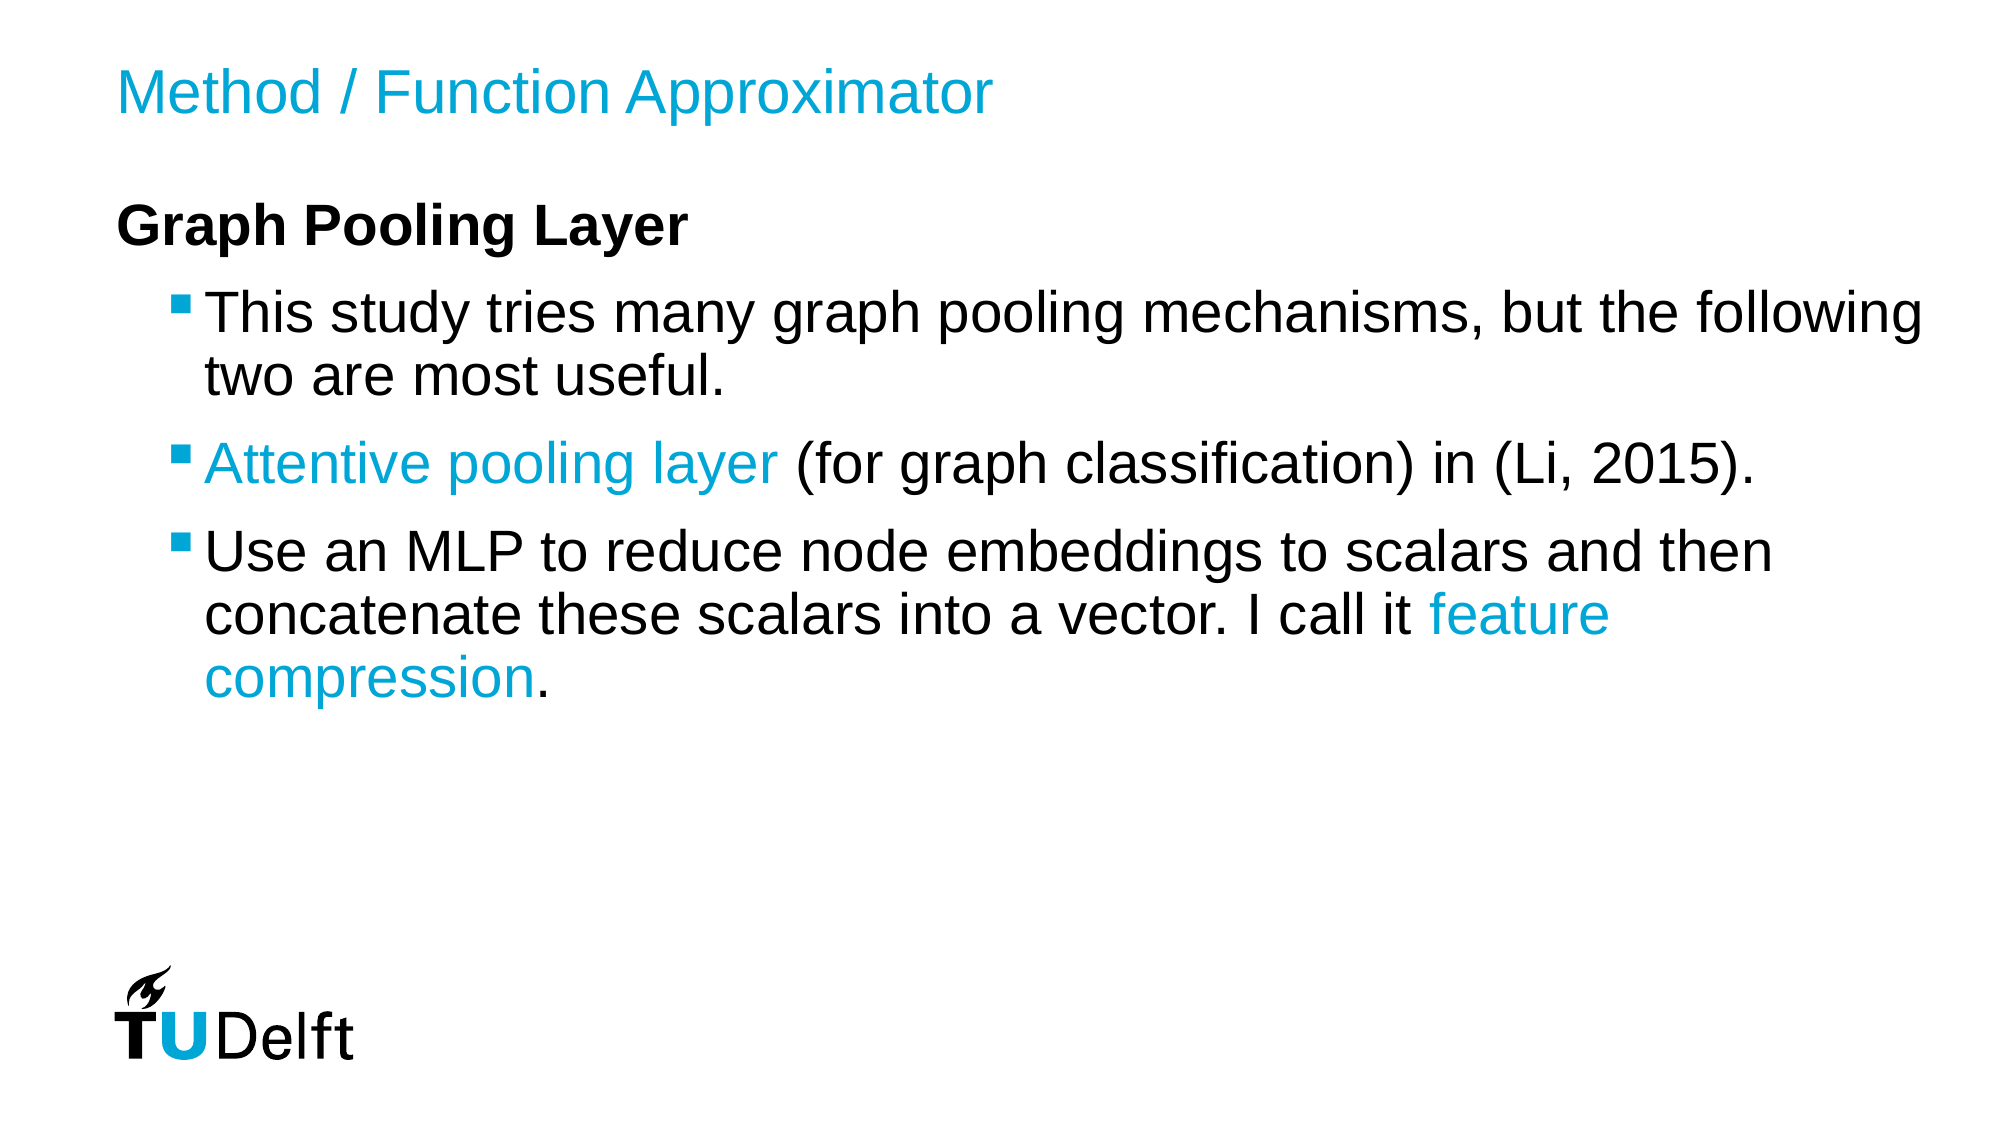

# Method / Function Approximator
Graph Pooling Layer
This study tries many graph pooling mechanisms, but the following two are most useful.
Attentive pooling layer (for graph classification) in (Li, 2015).
Use an MLP to reduce node embeddings to scalars and then concatenate these scalars into a vector. I call it feature compression.